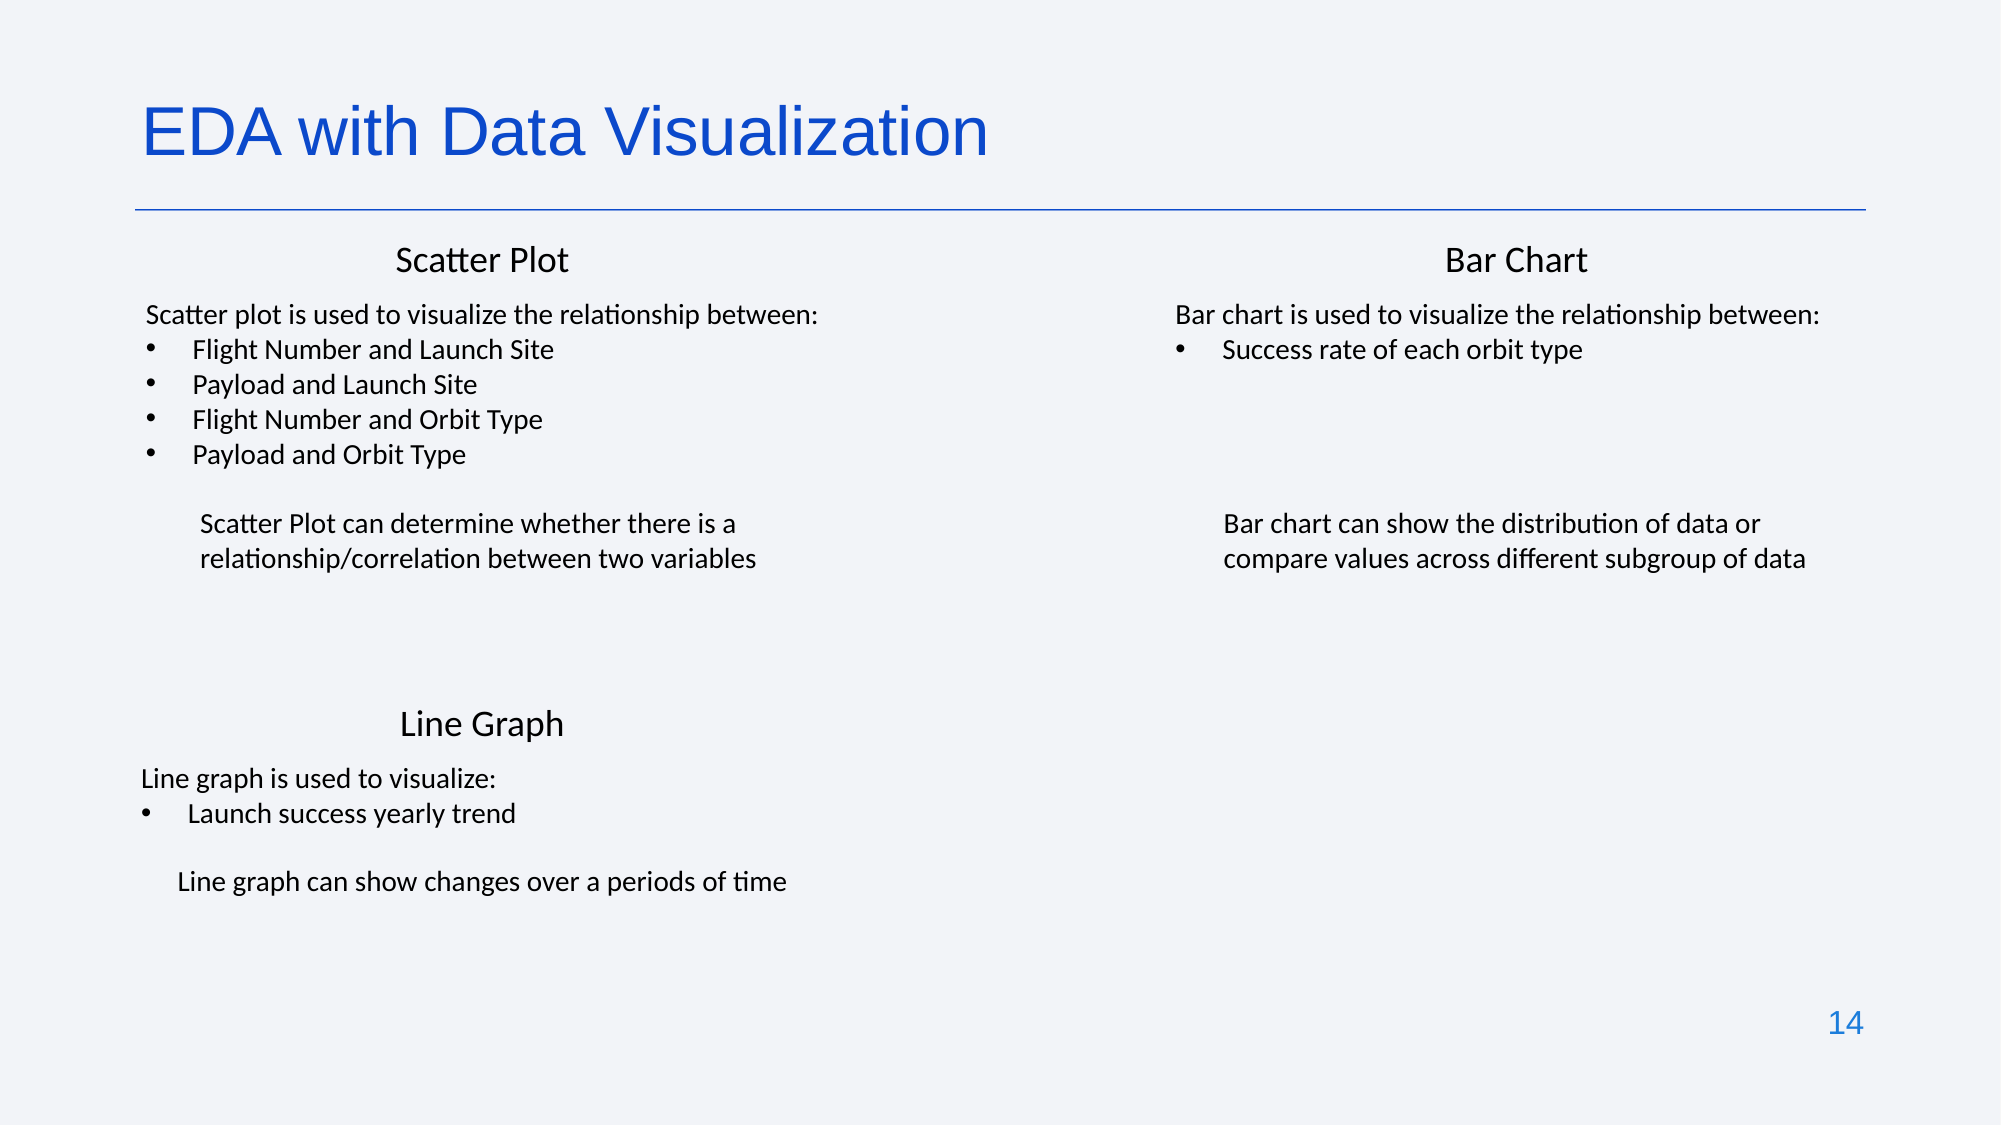

EDA with Data Visualization
Scatter Plot
Bar Chart
Scatter plot is used to visualize the relationship between:
Flight Number and Launch Site
Payload and Launch Site
Flight Number and Orbit Type
Payload and Orbit Type
Bar chart is used to visualize the relationship between:
Success rate of each orbit type
Scatter Plot can determine whether there is a relationship/correlation between two variables
Bar chart can show the distribution of data or compare values across different subgroup of data
Line Graph
Line graph is used to visualize:
Launch success yearly trend
Line graph can show changes over a periods of time
14